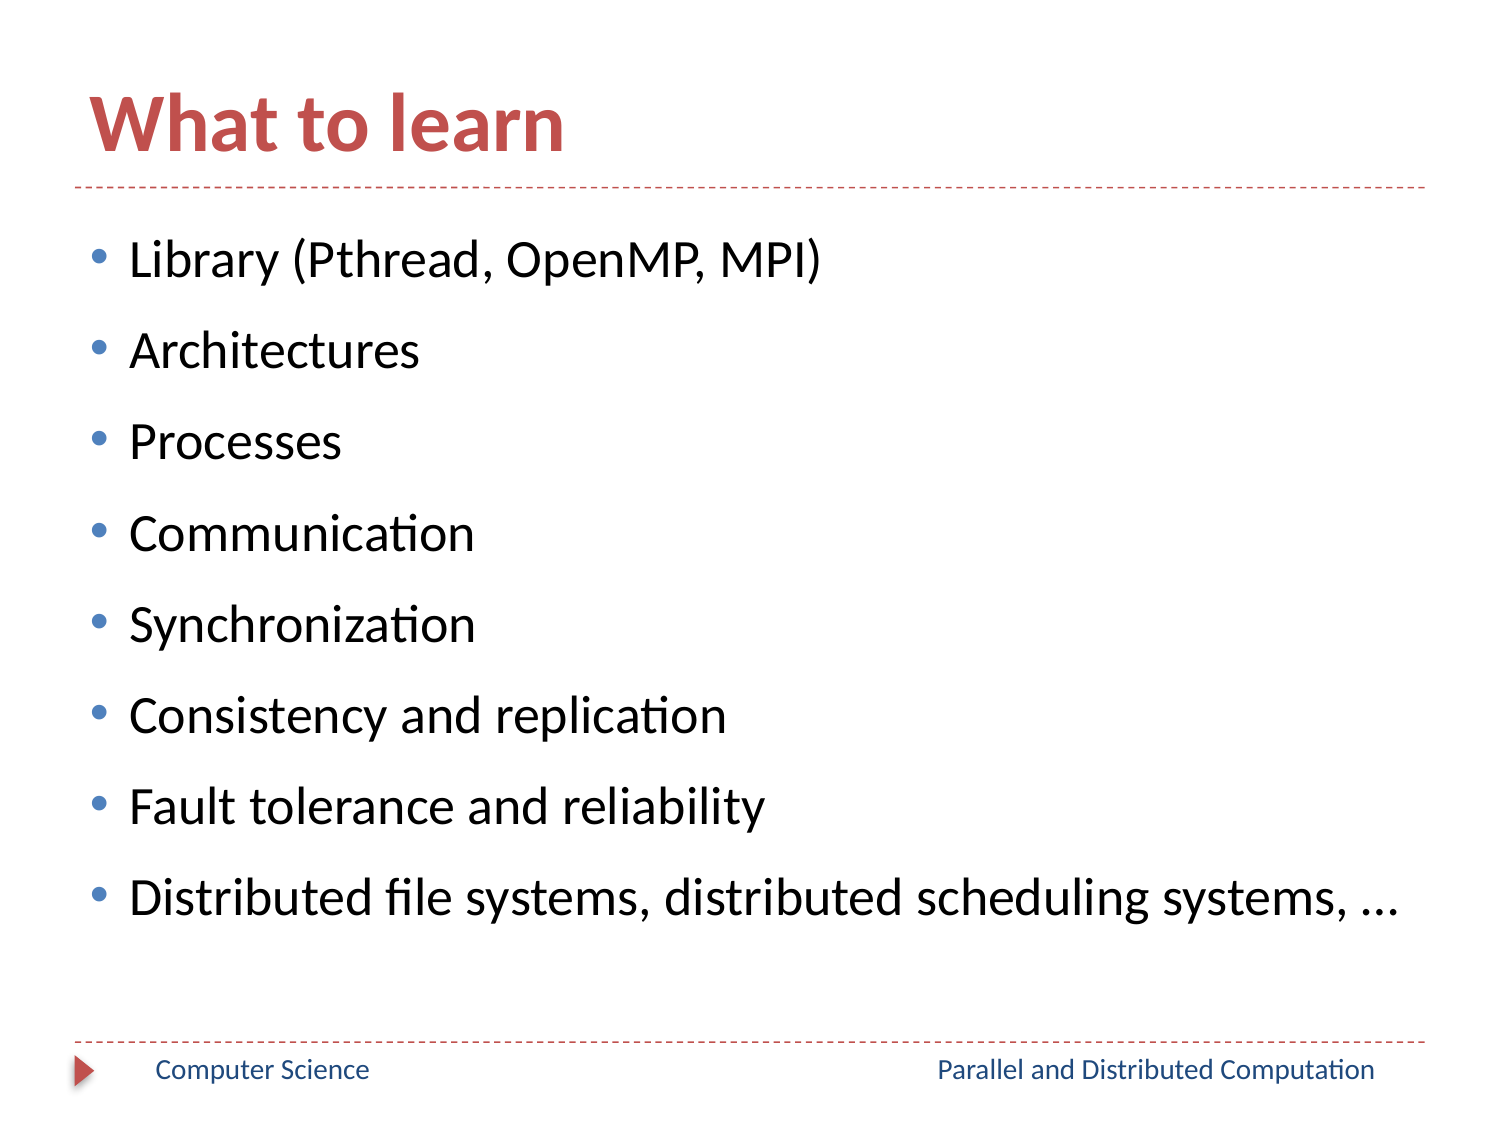

# What to learn
Library (Pthread, OpenMP, MPI)
Architectures
Processes
Communication
Synchronization
Consistency and replication
Fault tolerance and reliability
Distributed file systems, distributed scheduling systems, …
Computer Science
Parallel and Distributed Computation